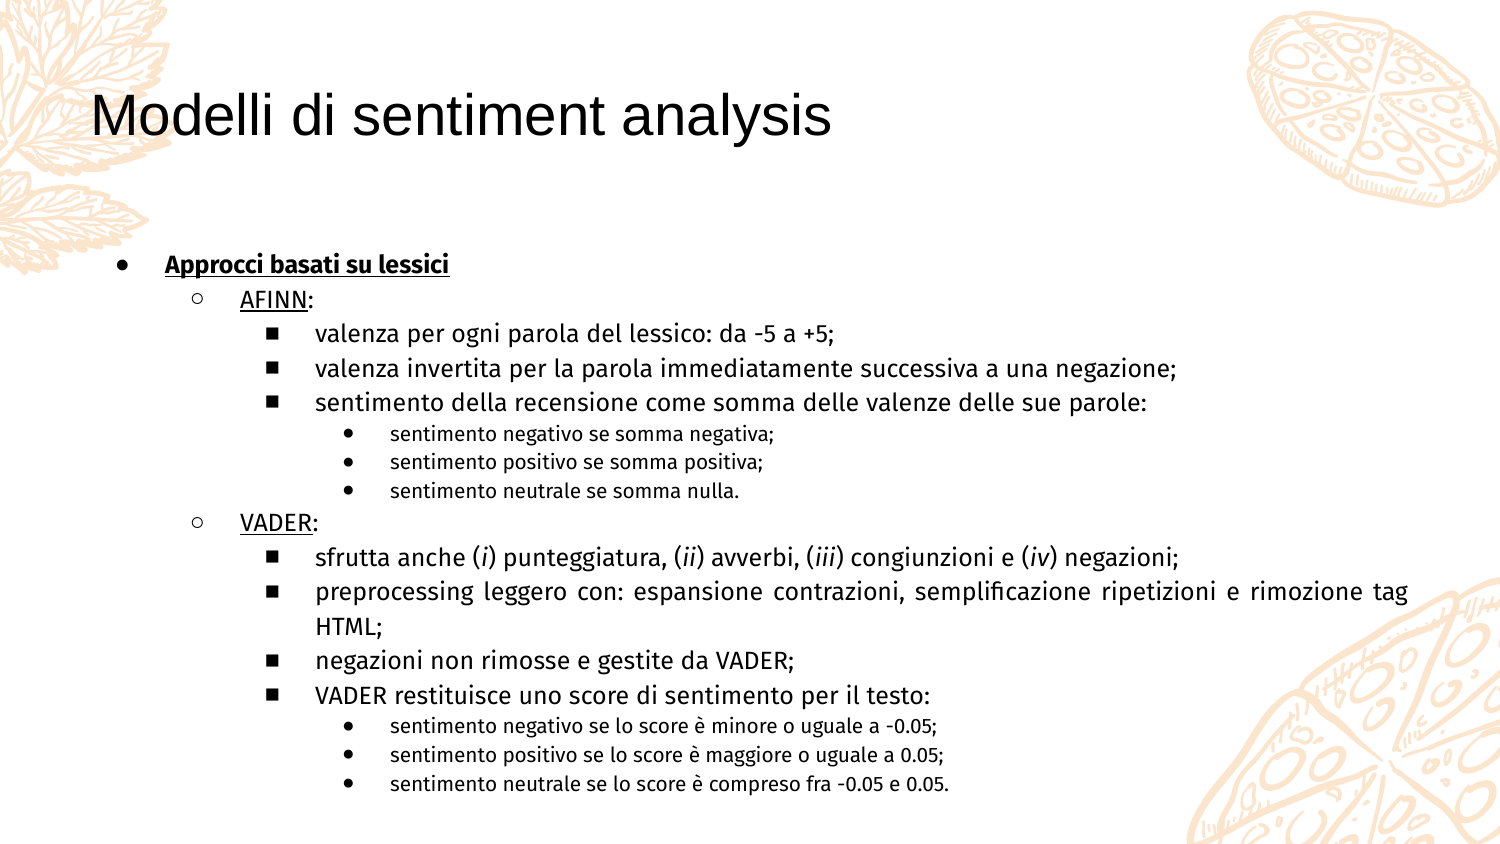

# Modelli di sentiment analysis
Approcci basati su lessici
AFINN:
valenza per ogni parola del lessico: da -5 a +5;
valenza invertita per la parola immediatamente successiva a una negazione;
sentimento della recensione come somma delle valenze delle sue parole:
sentimento negativo se somma negativa;
sentimento positivo se somma positiva;
sentimento neutrale se somma nulla.
VADER:
sfrutta anche (i) punteggiatura, (ii) avverbi, (iii) congiunzioni e (iv) negazioni;
preprocessing leggero con: espansione contrazioni, semplificazione ripetizioni e rimozione tag HTML;
negazioni non rimosse e gestite da VADER;
VADER restituisce uno score di sentimento per il testo:
sentimento negativo se lo score è minore o uguale a -0.05;
sentimento positivo se lo score è maggiore o uguale a 0.05;
sentimento neutrale se lo score è compreso fra -0.05 e 0.05.